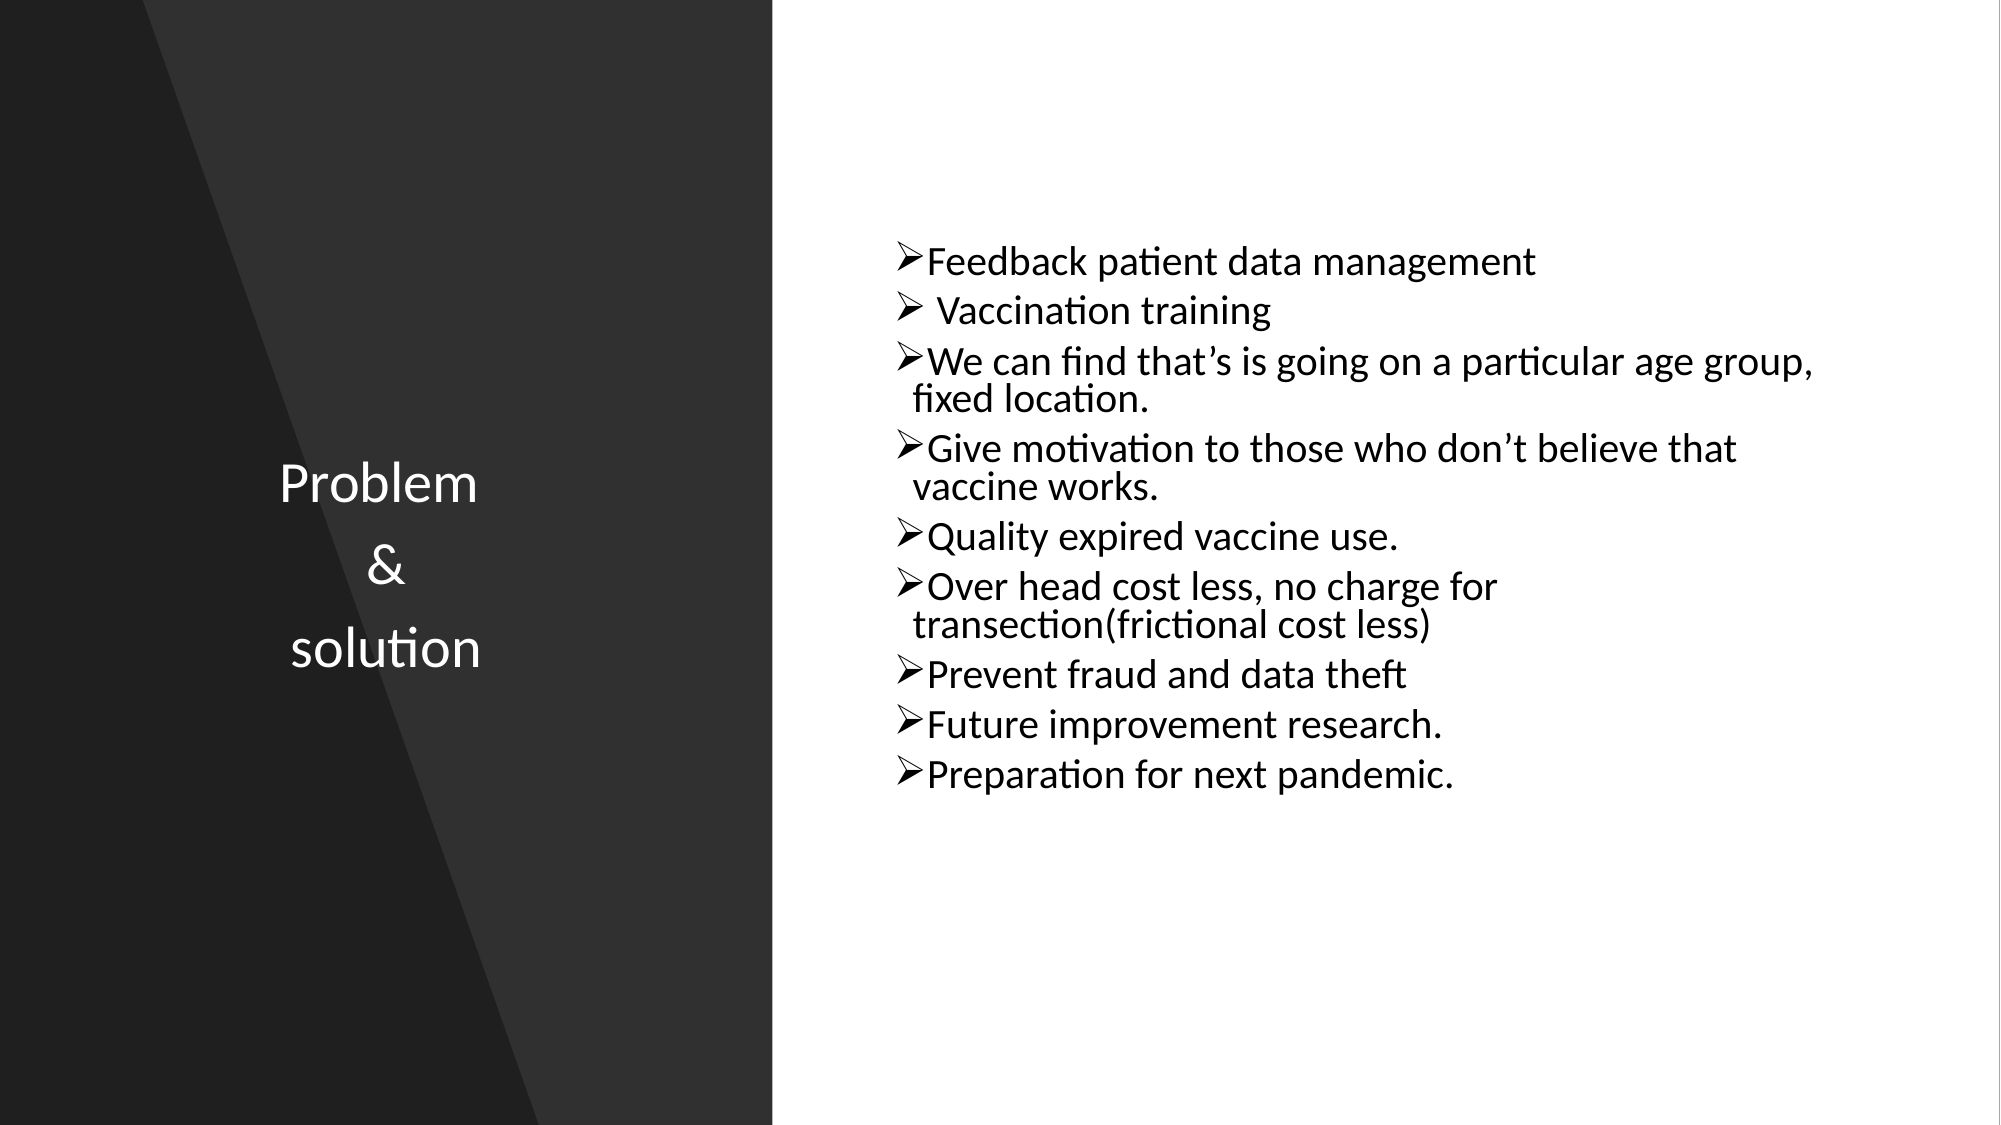

Feedback patient data management
 Vaccination training
We can find that’s is going on a particular age group, fixed location.
Give motivation to those who don’t believe that vaccine works.
Quality expired vaccine use.
Over head cost less, no charge for transection(frictional cost less)
Prevent fraud and data theft
Future improvement research.
Preparation for next pandemic.

Problem
&
solution